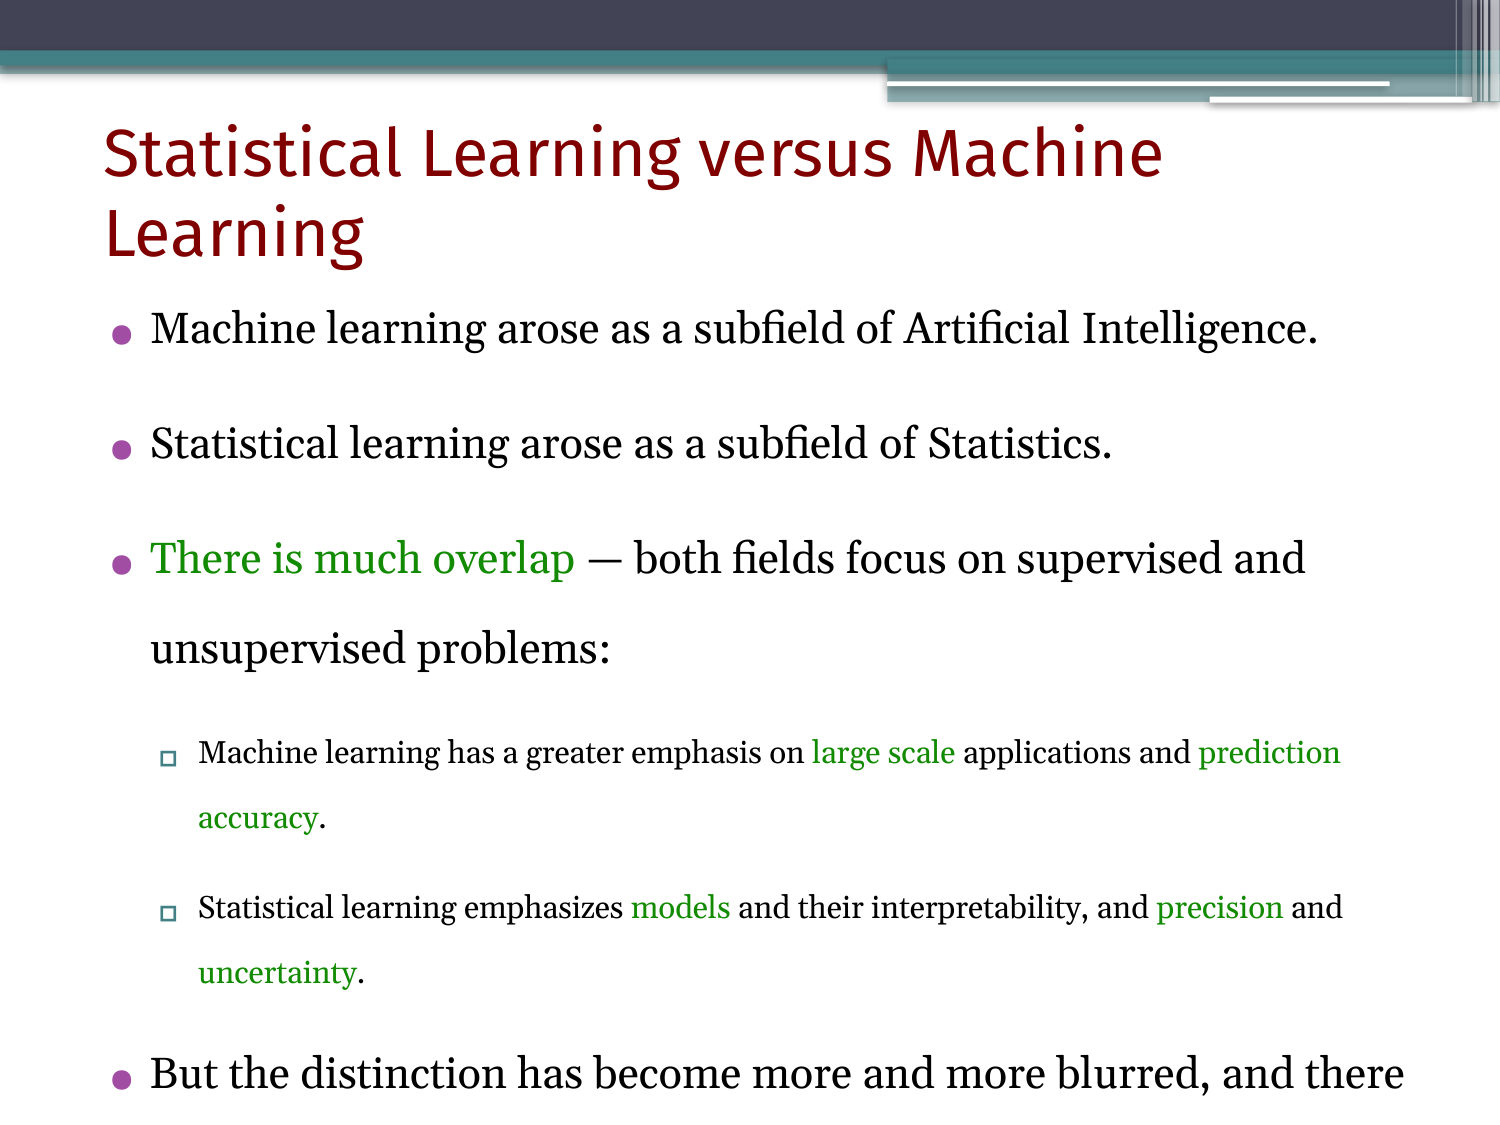

# Statistical Learning versus Machine Learning
Machine learning arose as a subfield of Artificial Intelligence.
Statistical learning arose as a subfield of Statistics.
There is much overlap — both fields focus on supervised and unsupervised problems:
Machine learning has a greater emphasis on large scale applications and prediction accuracy.
Statistical learning emphasizes models and their interpretability, and precision and uncertainty.
But the distinction has become more and more blurred, and there is a great deal of “cross-fertilization”.
Machine learning has the upper hand in Marketing!